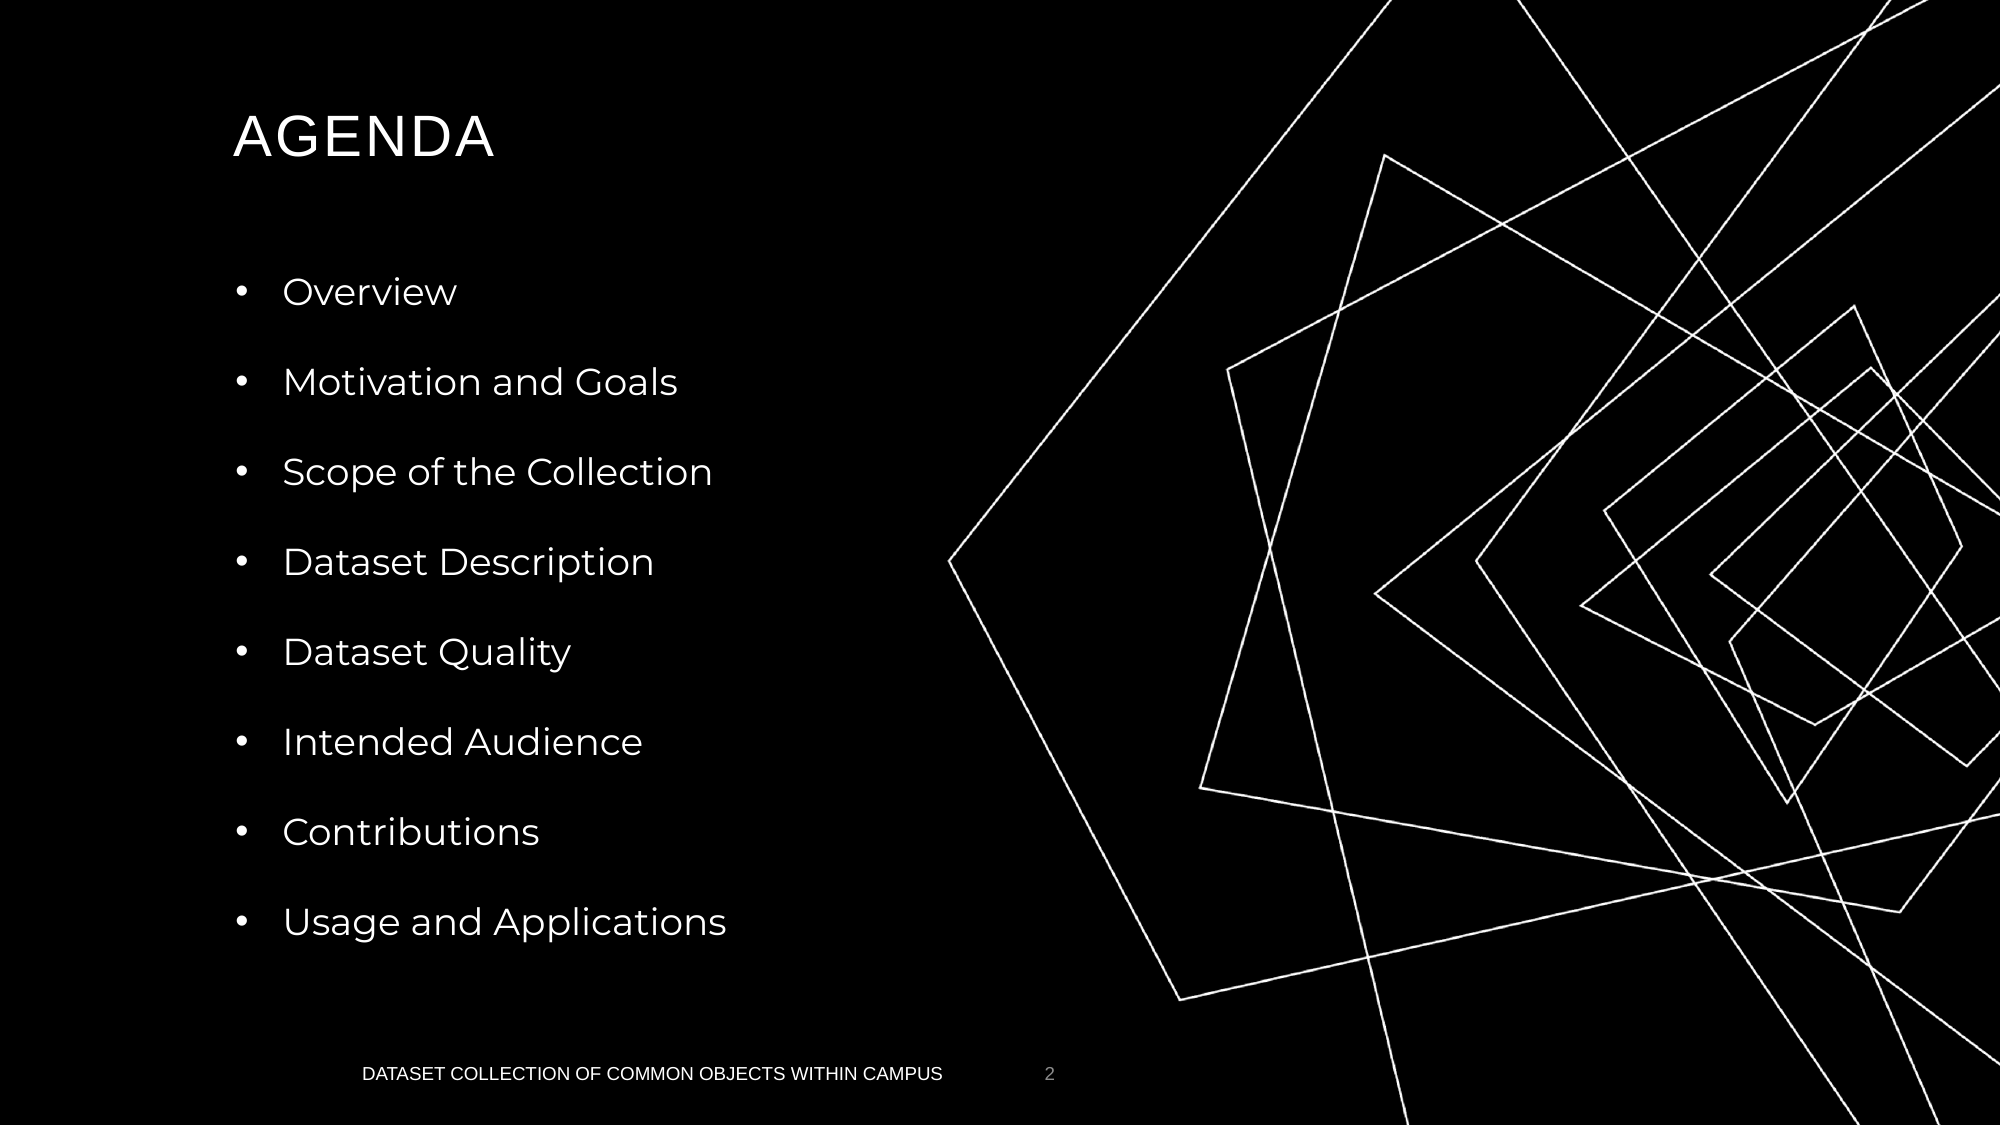

# AGENDA
Overview
Motivation and Goals
Scope of the Collection
Dataset Description
Dataset Quality
Intended Audience
Contributions
Usage and Applications
DATASET COLLECTION OF COMMON OBJECTS WITHIN CAMPUS
2